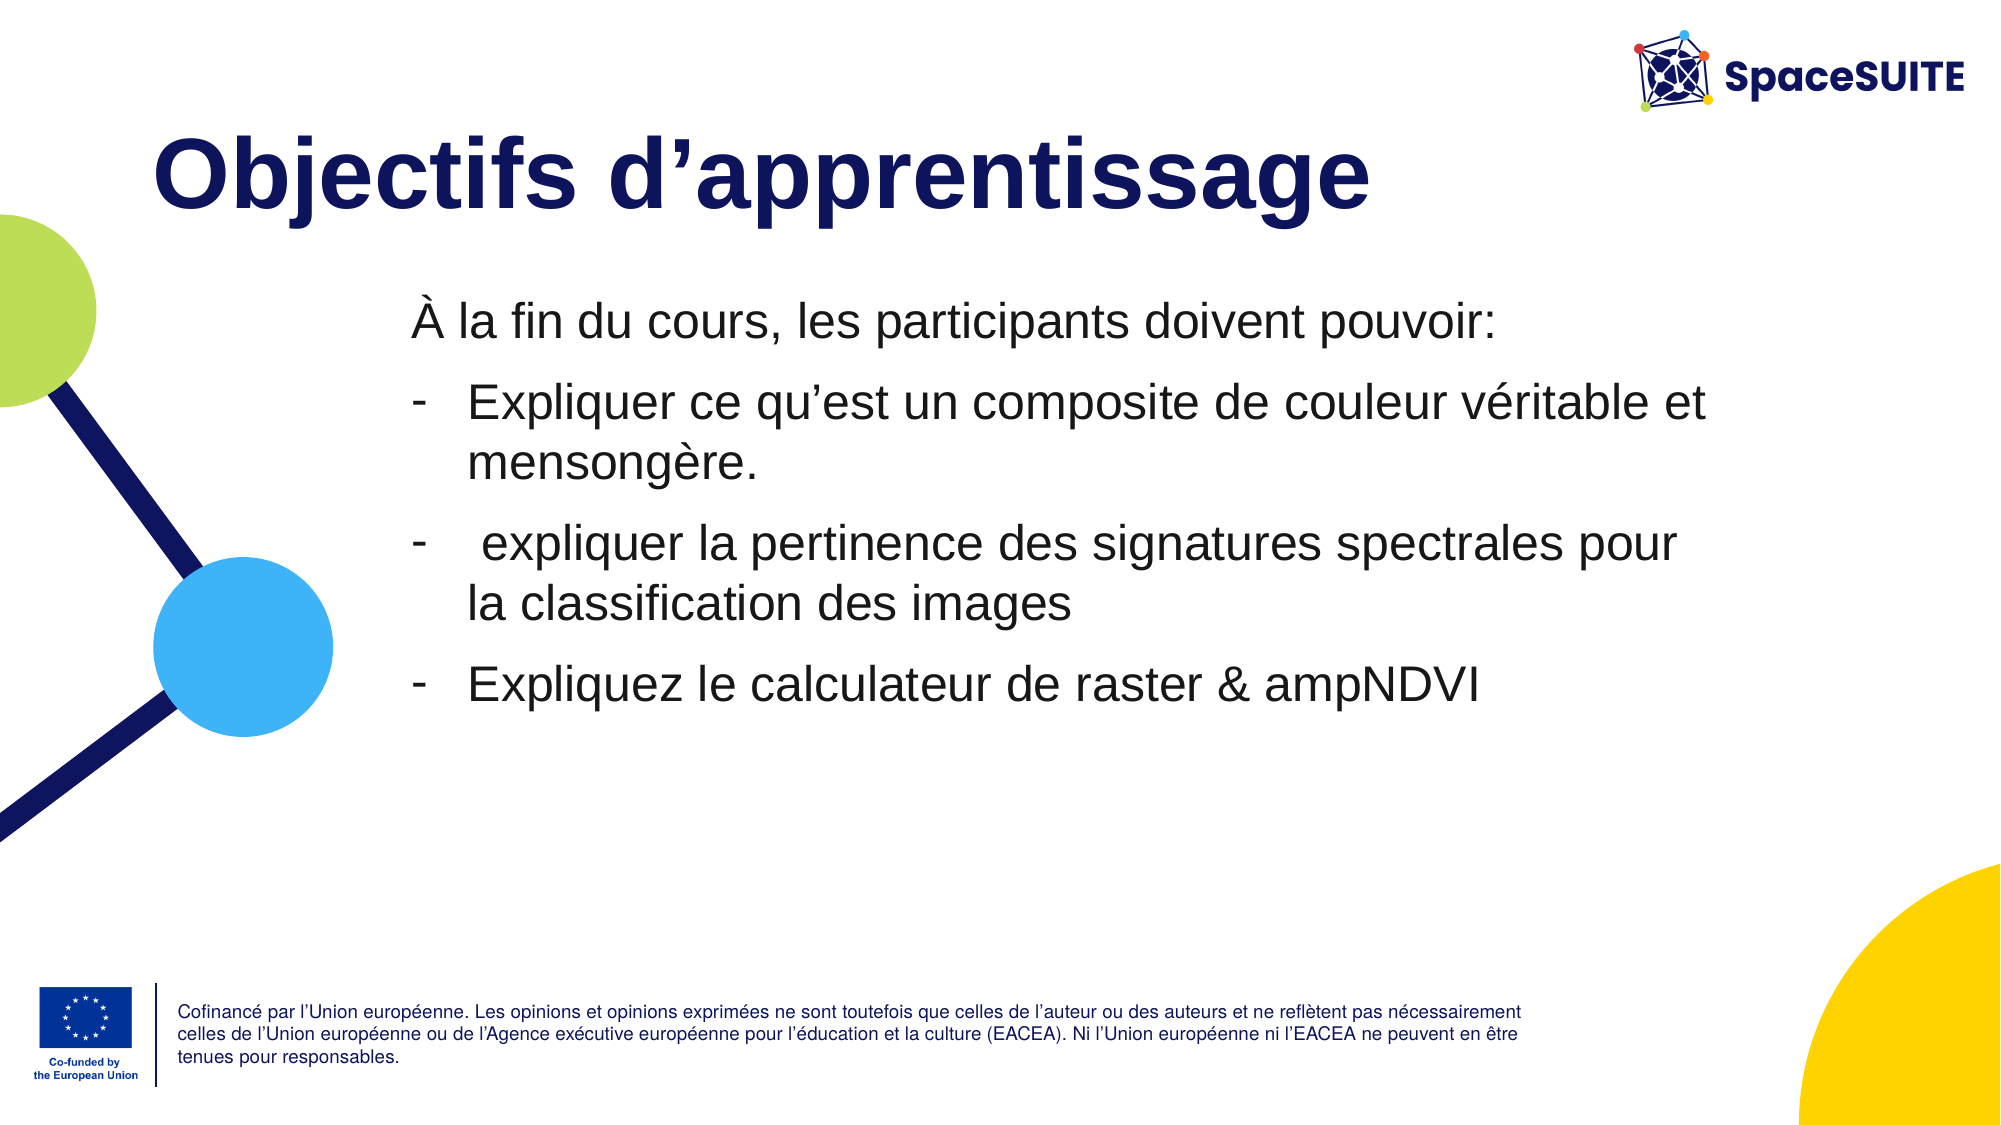

# Objectifs d’apprentissage
À la fin du cours, les participants doivent pouvoir:
Expliquer ce qu’est un composite de couleur véritable et mensongère.
 expliquer la pertinence des signatures spectrales pour la classification des images
Expliquez le calculateur de raster & ampNDVI